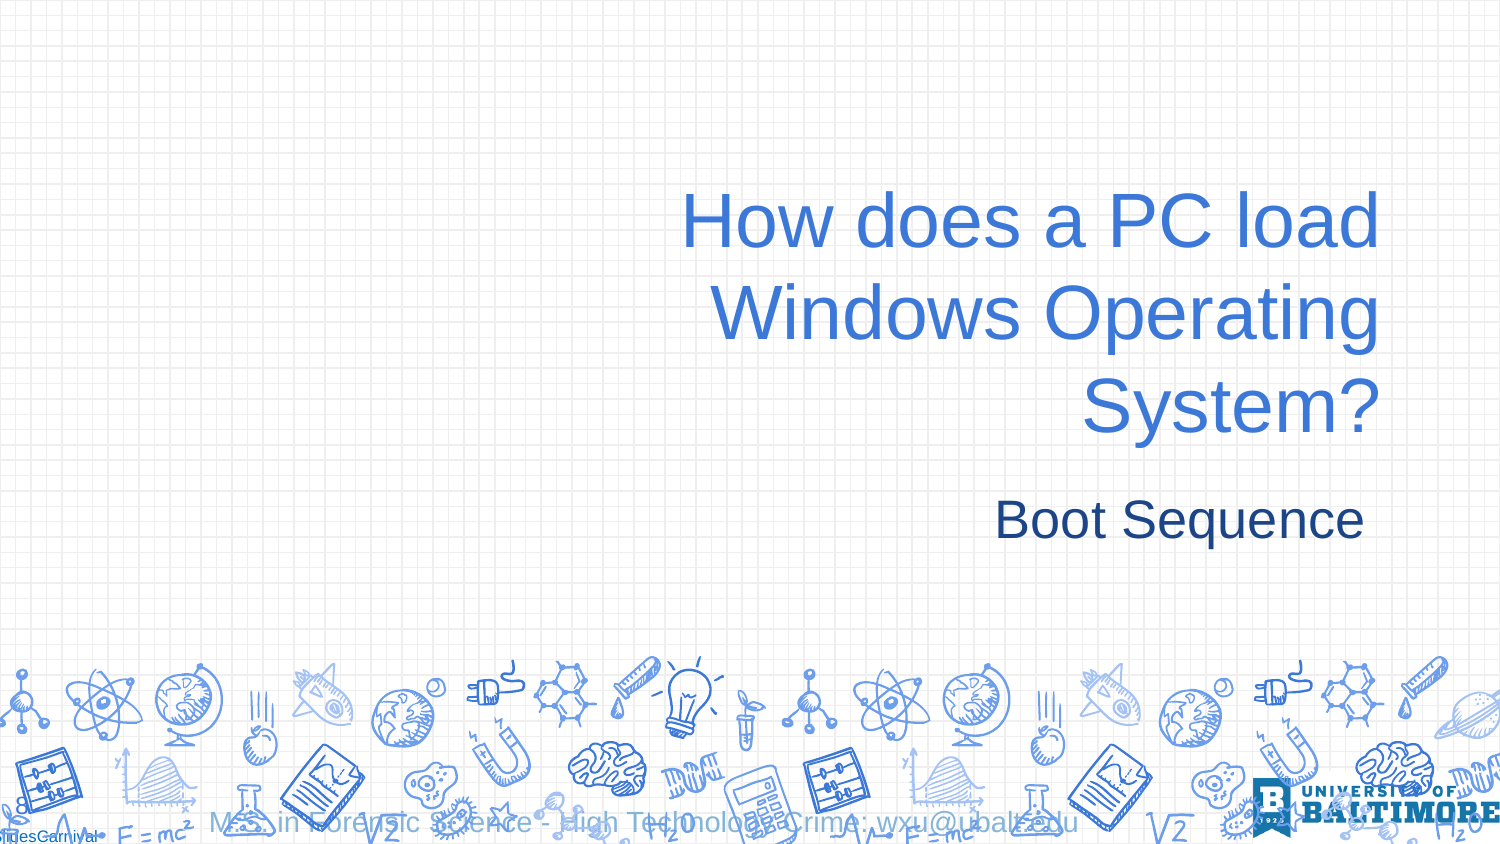

# How does a PC load Windows Operating System?
Boot Sequence
8